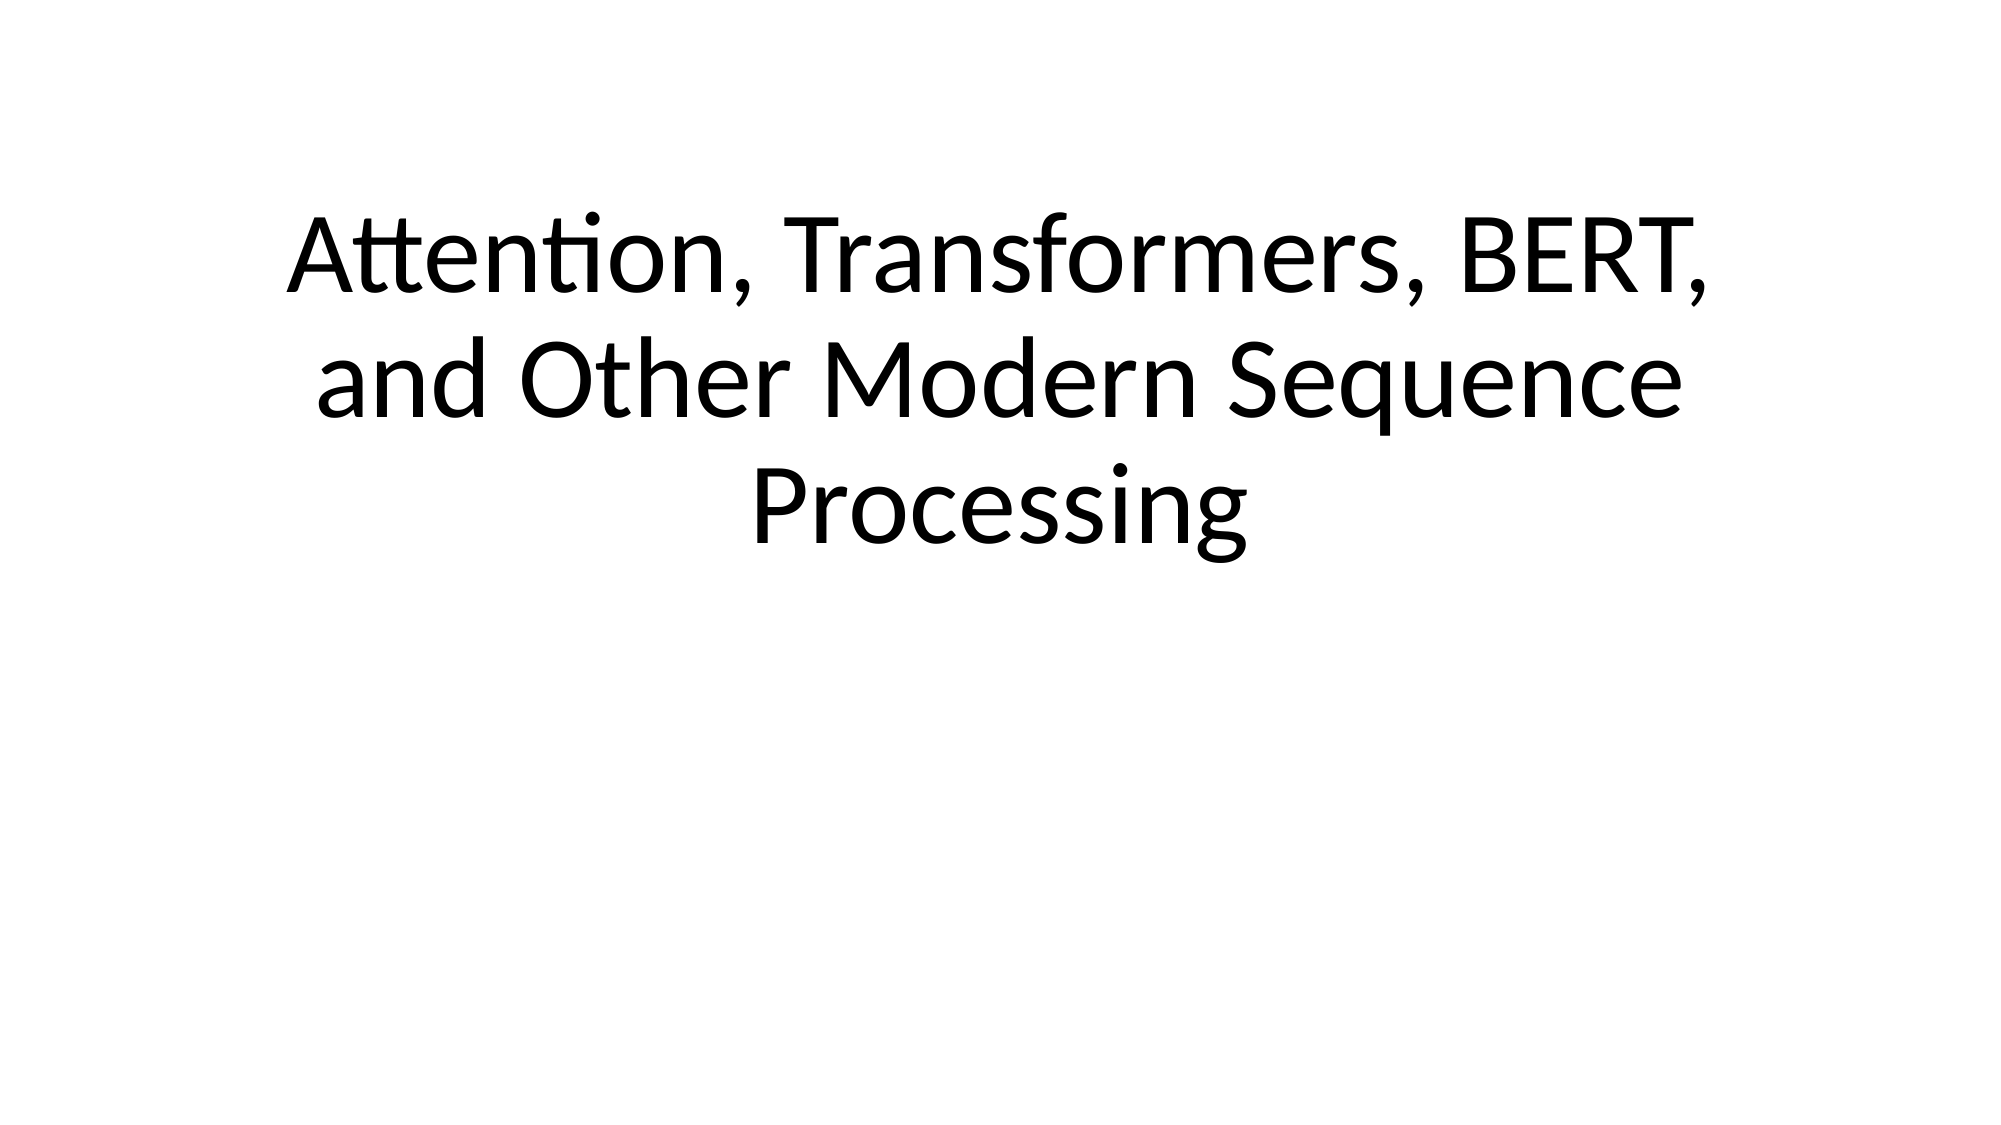

# Attention, Transformers, BERT, and Other Modern Sequence Processing